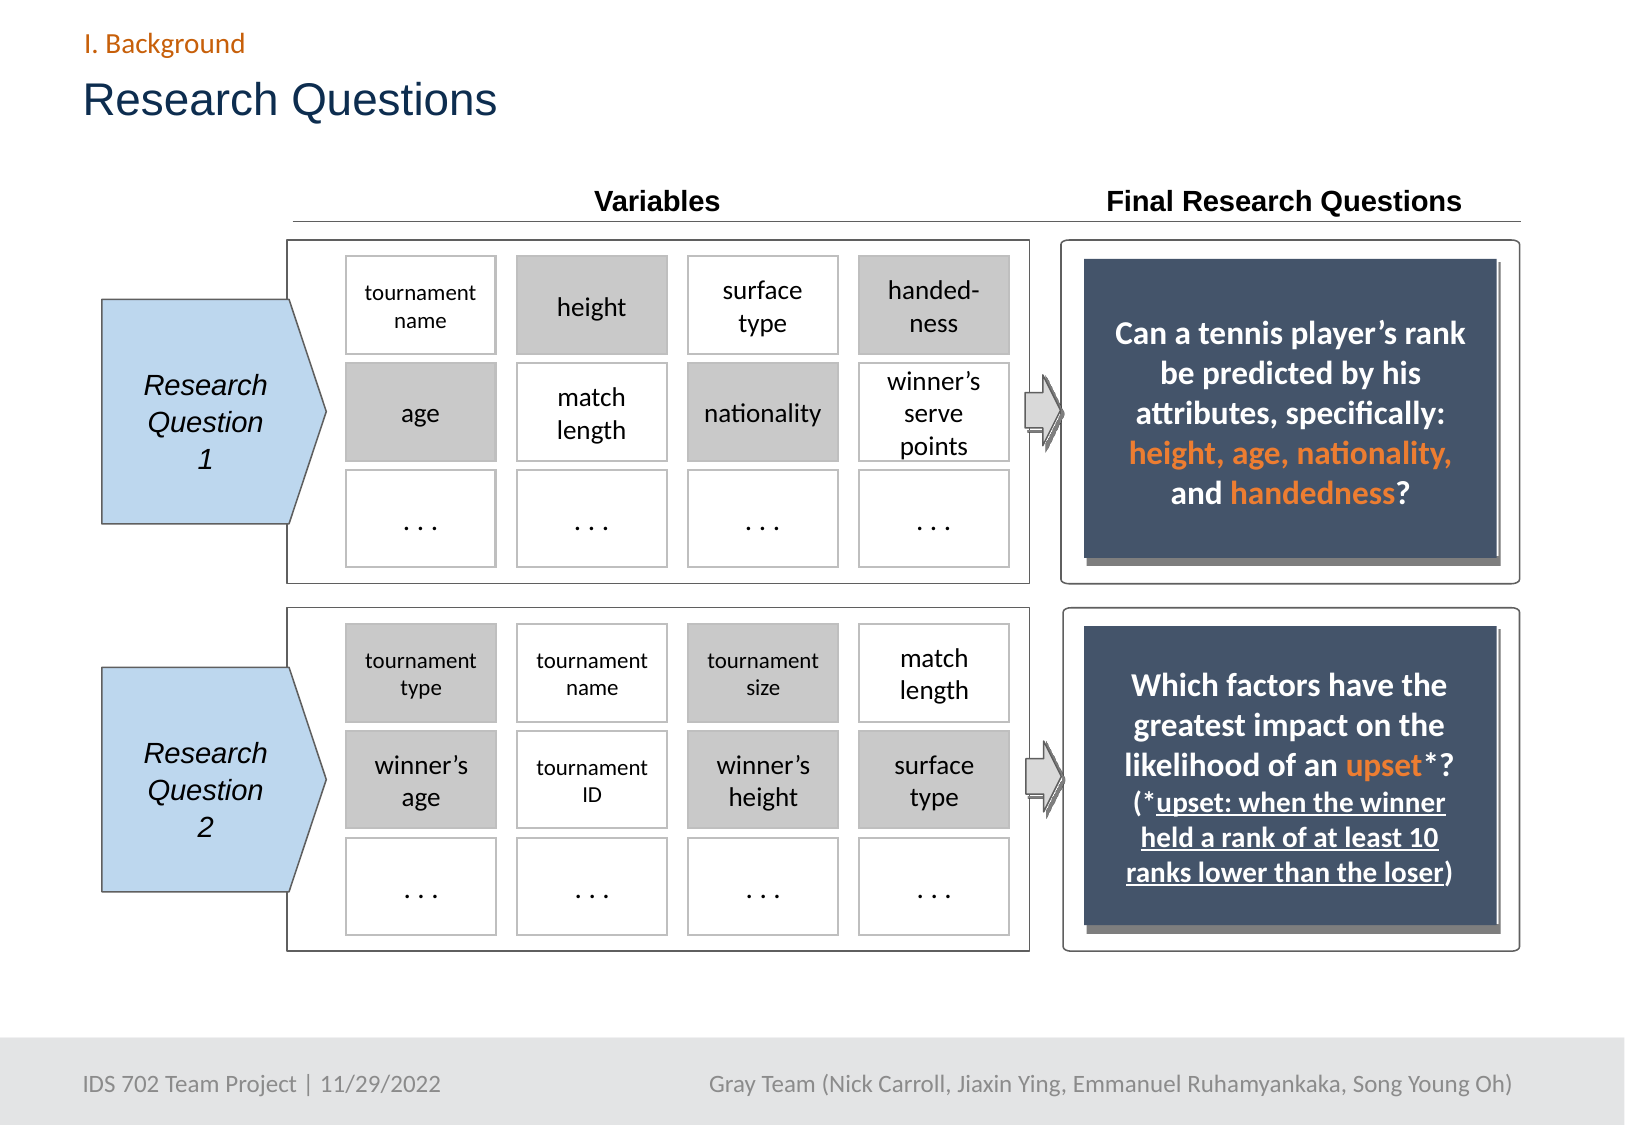

I. Background
# Research Questions
Variables
Final Research Questions

tournament
name
height
surface
type
handed-ness

Can a tennis player’s rank be predicted by his attributes, specifically: height, age, nationality, and handedness?
age
match
length
nationality
winner’s
serve points
Research
Question
1

. . .
. . .
. . .
. . .

tournament
type
tournament name
tournament
size
match
length

Which factors have the greatest impact on the likelihood of an upset*?
(*upset: when the winner held a rank of at least 10 ranks lower than the loser)

winner’s
age
tournament
ID
winner’s
height
surface
type
Research
Question
2

. . .
. . .
. . .
. . .
IDS 702 Team Project | 11/29/2022
Gray Team (Nick Carroll, Jiaxin Ying, Emmanuel Ruhamyankaka, Song Young Oh)